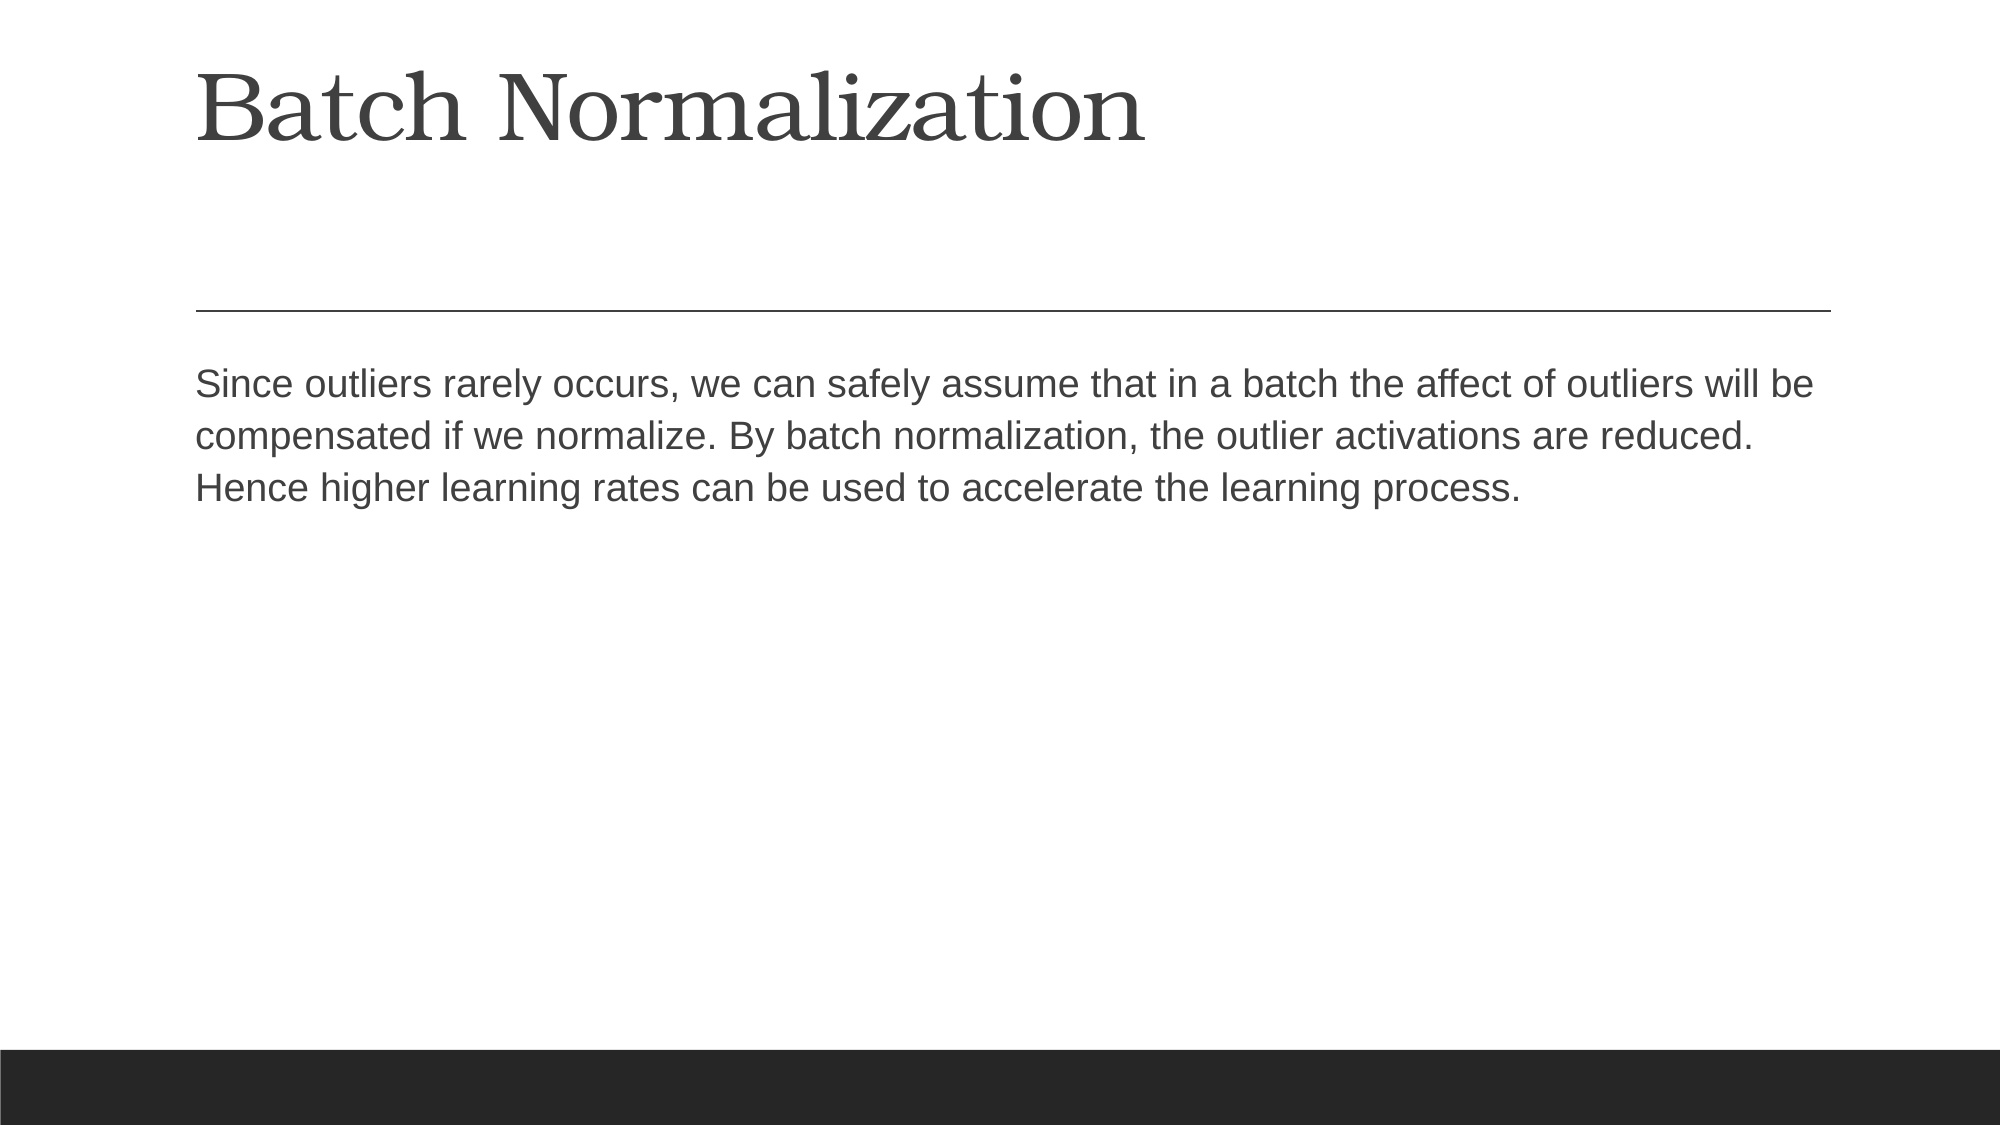

# Batch Normalization
Since outliers rarely occurs, we can safely assume that in a batch the affect of outliers will be compensated if we normalize. By batch normalization, the outlier activations are reduced. Hence higher learning rates can be used to accelerate the learning process.